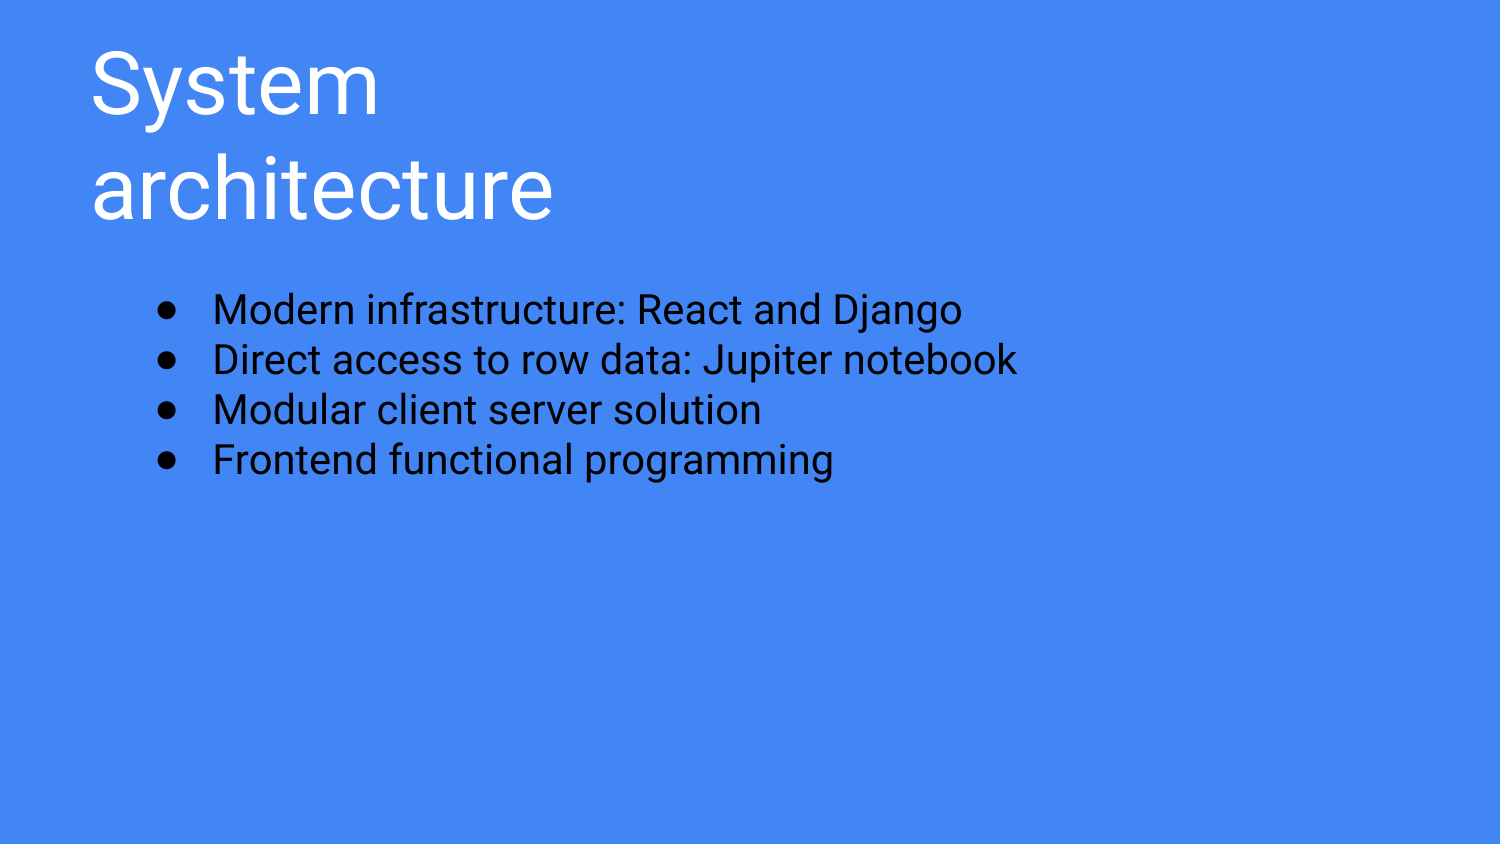

# System architecture
Modern infrastructure: React and Django
Direct access to row data: Jupiter notebook
Modular client server solution
Frontend functional programming